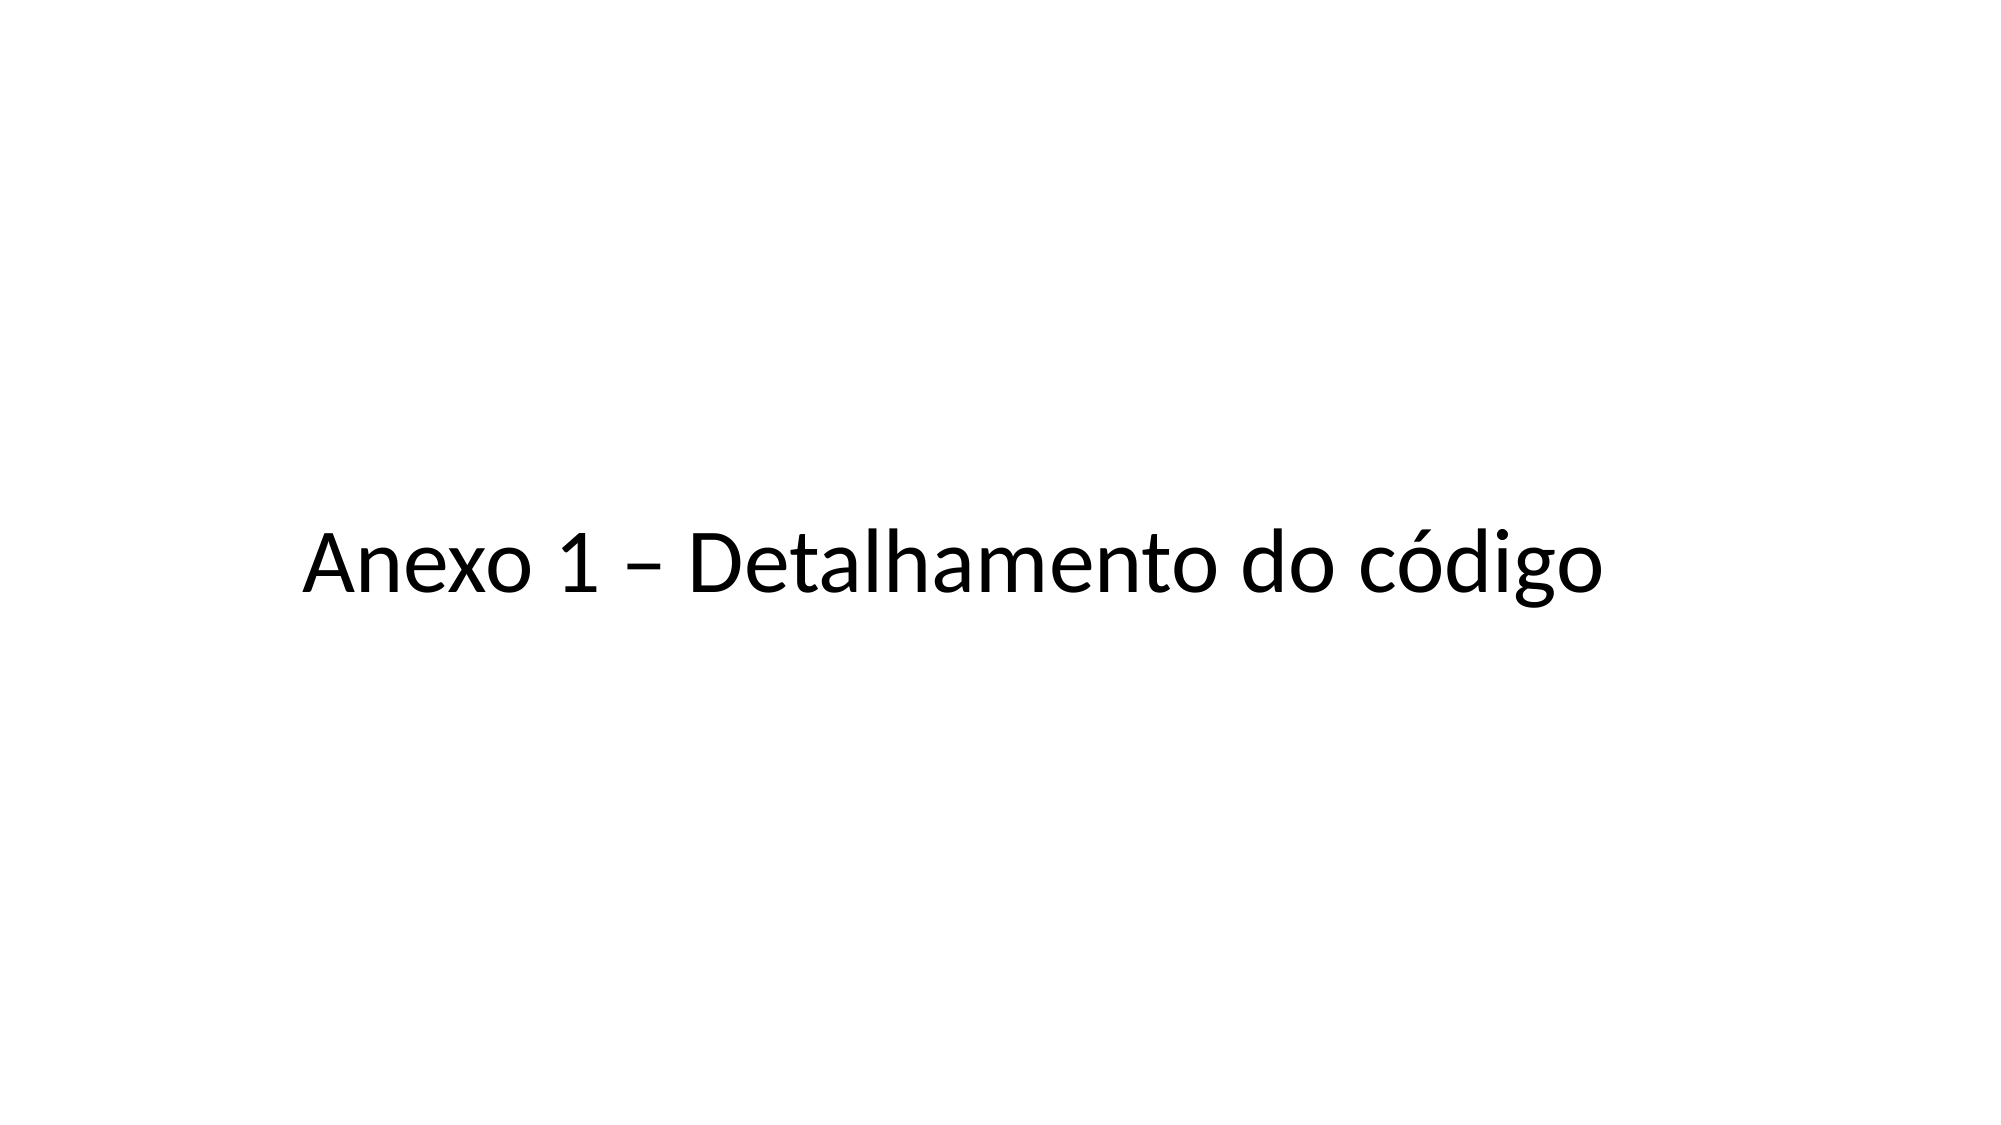

# Anexo 1 – Detalhamento do código